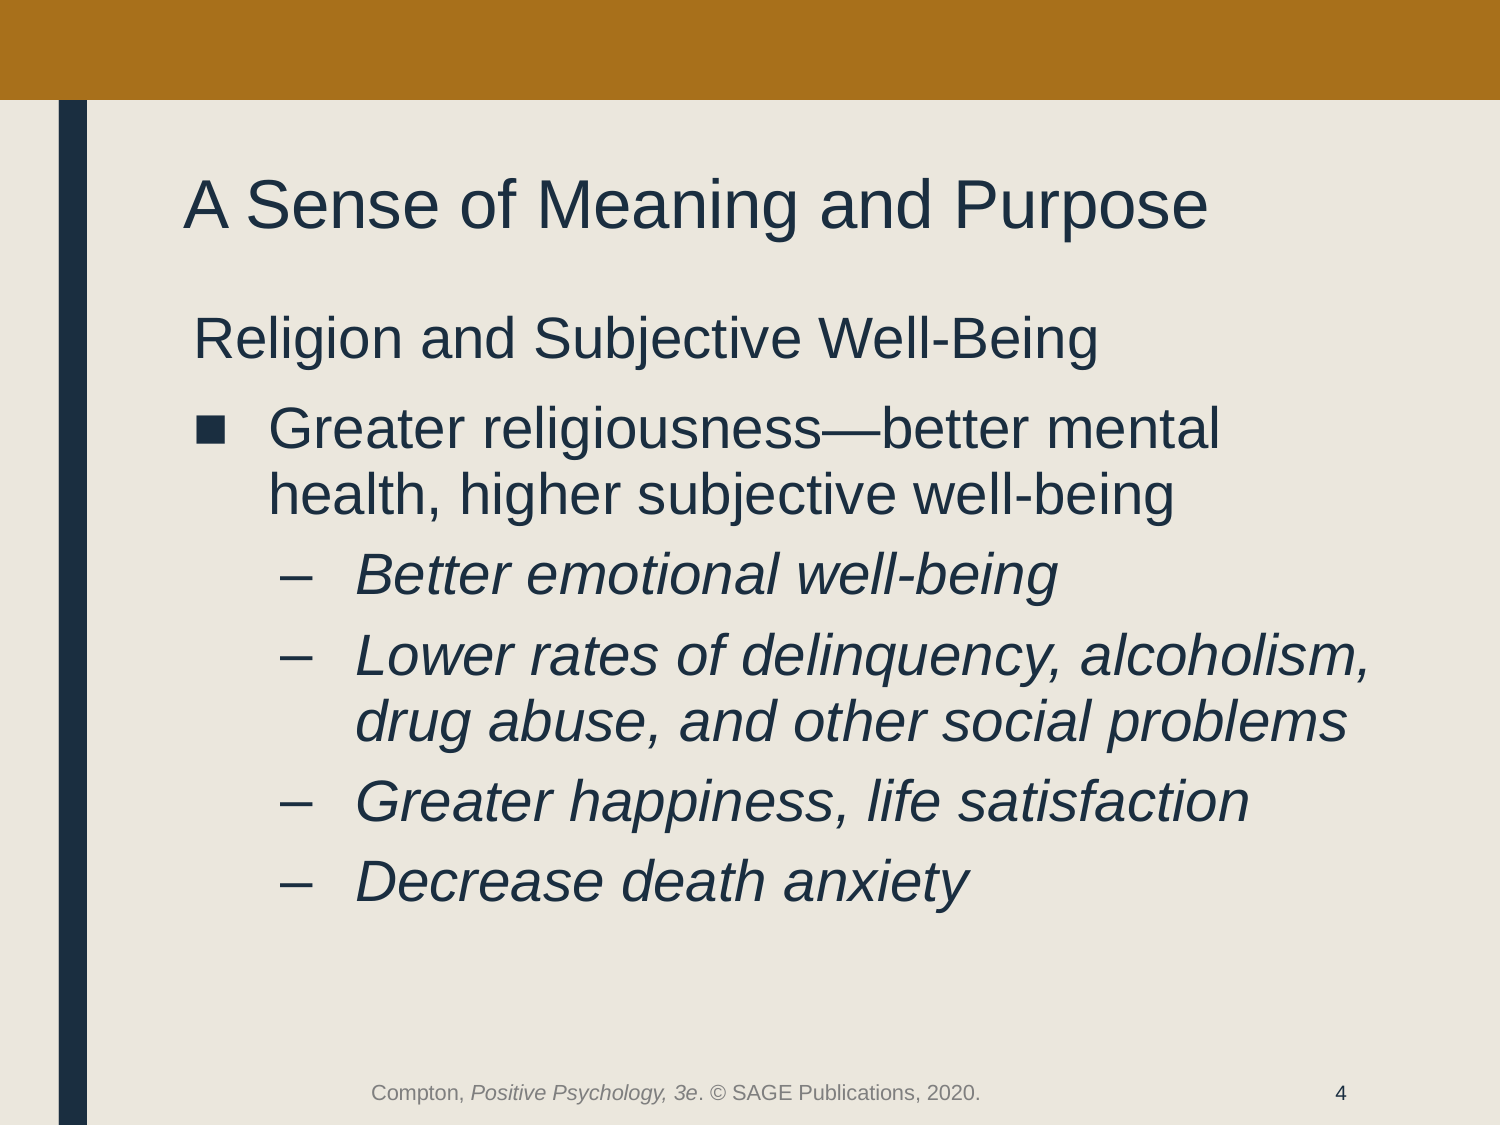

# A Sense of Meaning and Purpose
Religion and Subjective Well-Being
Greater religiousness—better mental health, higher subjective well-being
Better emotional well-being
Lower rates of delinquency, alcoholism, drug abuse, and other social problems
Greater happiness, life satisfaction
Decrease death anxiety

Compton, Positive Psychology, 3e. © SAGE Publications, 2020.
4